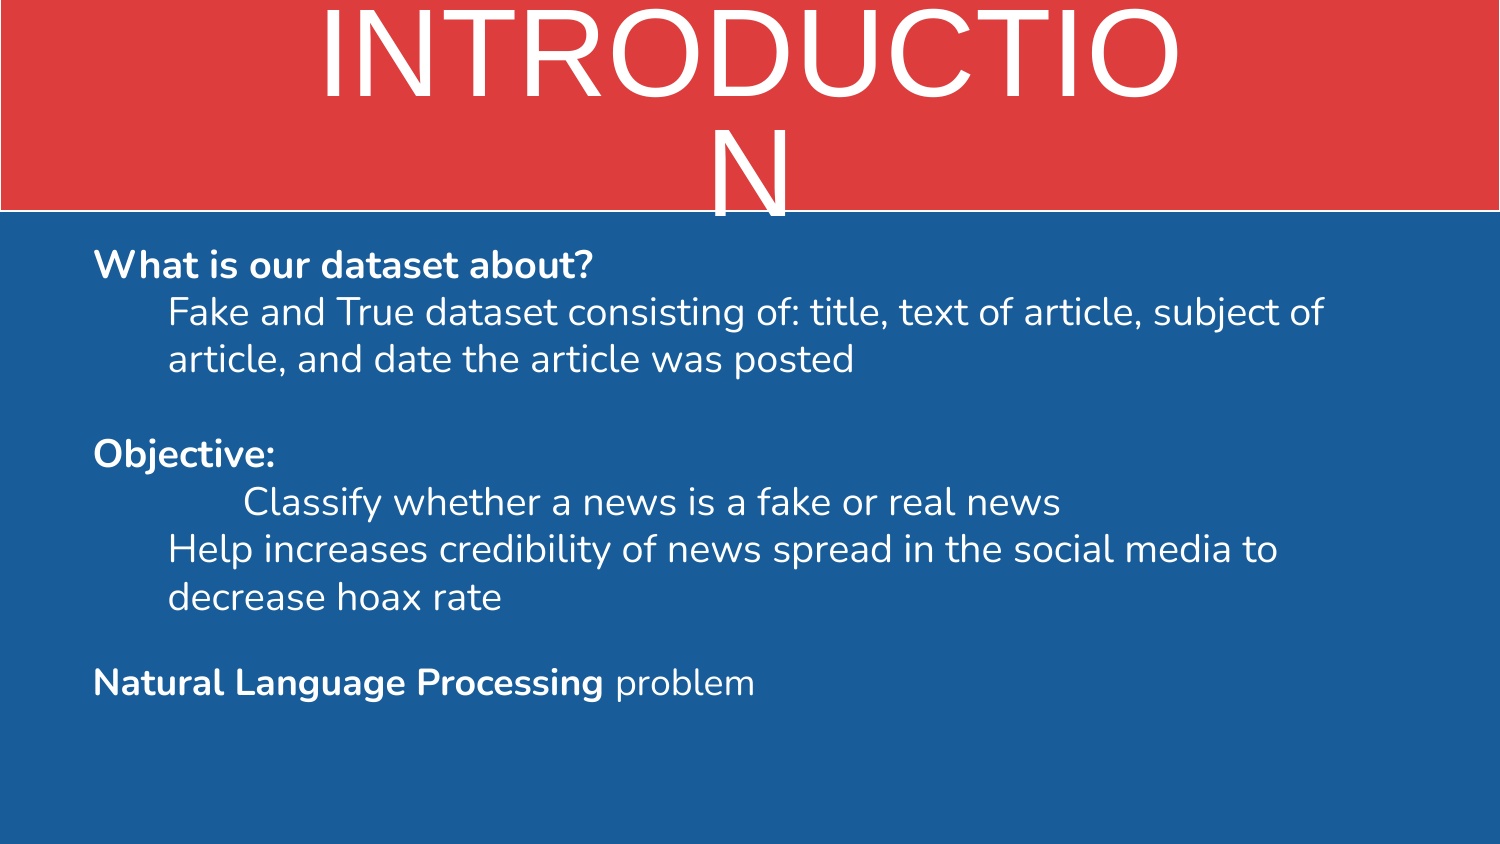

# INTRODUCTION

What is our dataset about?
Fake and True dataset consisting of: title, text of article, subject of article, and date the article was posted

Objective:
	Classify whether a news is a fake or real news
Help increases credibility of news spread in the social media to decrease hoax rate

Natural Language Processing problem